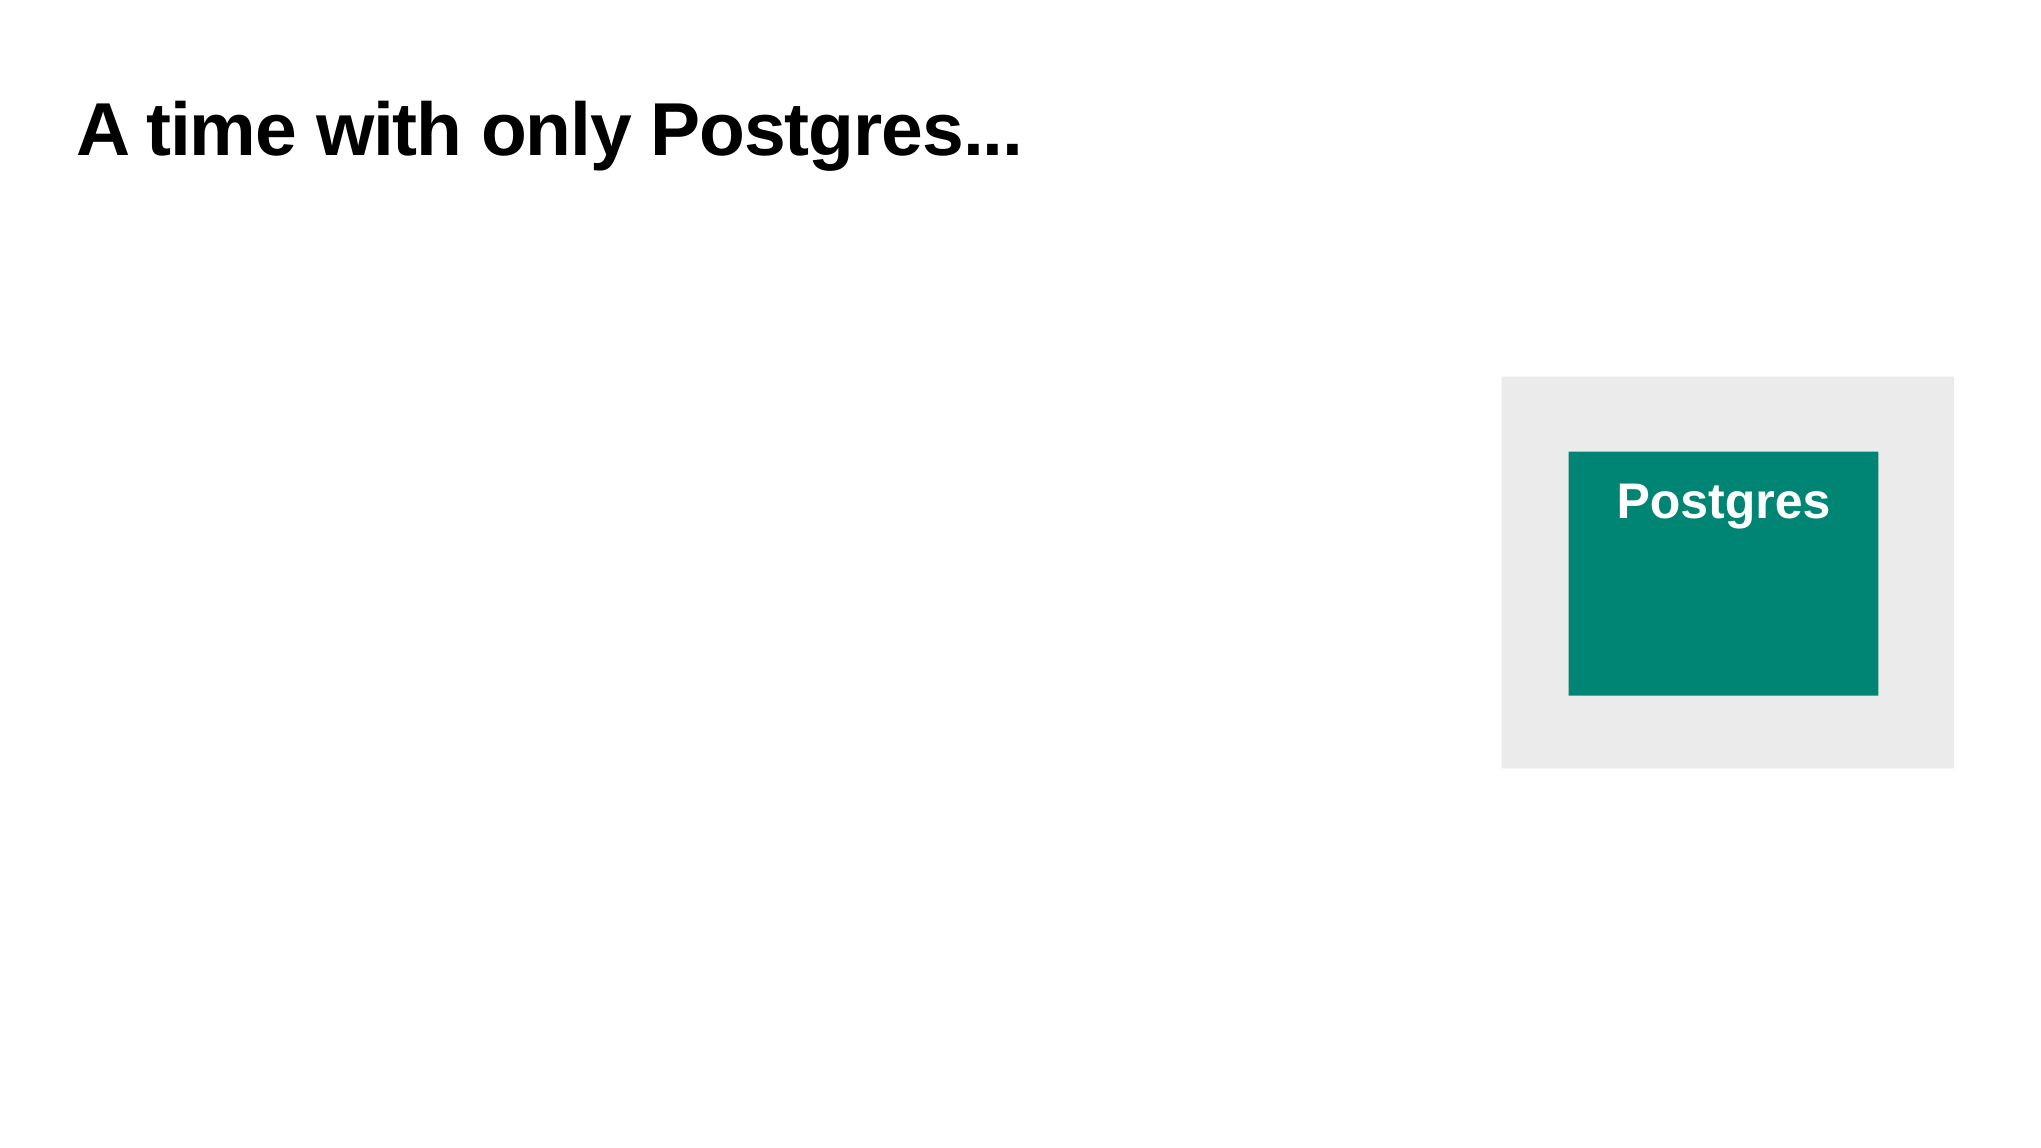

# A time with only Postgres...

Postgres